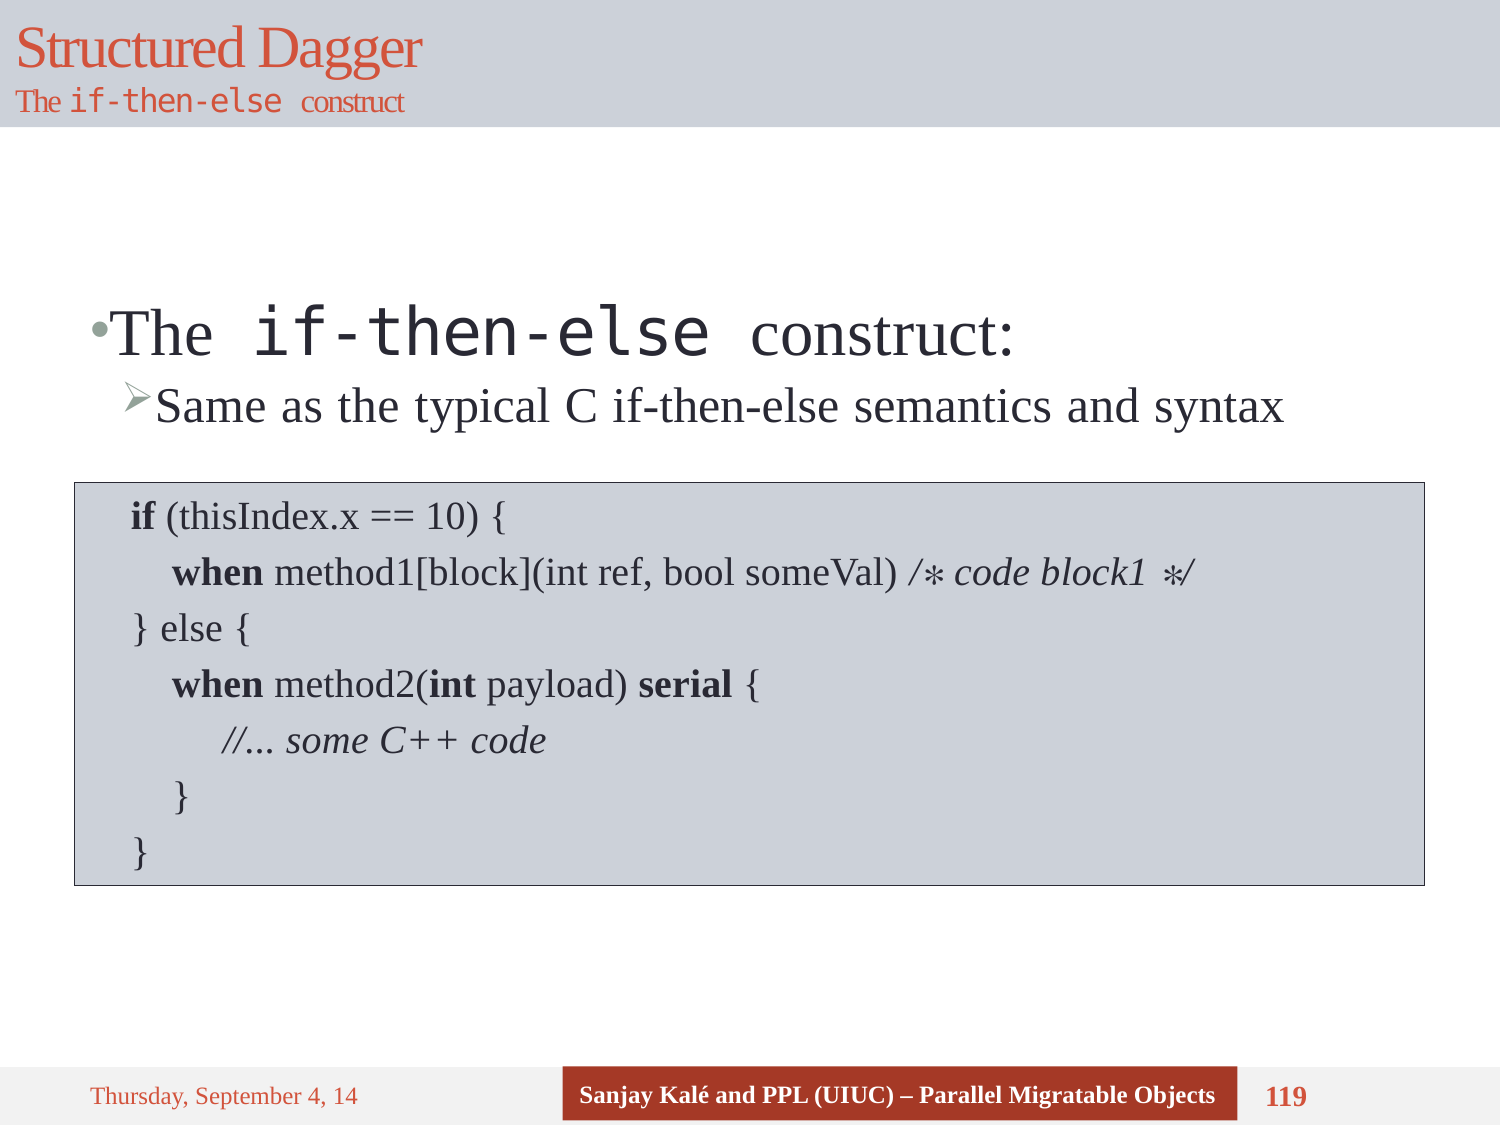

# Structured Dagger The if-then-else construct
The  if-then-else construct:
Same as the typical C if-then-else semantics and syntax
    if (thisIndex.x == 10) {
        when method1[block](int ref, bool someVal) /∗ code block1 ∗/
    } else {
        when method2(int payload) serial {
             //... some C++ code
        }
    }
Sanjay Kalé and PPL (UIUC) – Parallel Migratable Objects
Thursday, September 4, 14
119